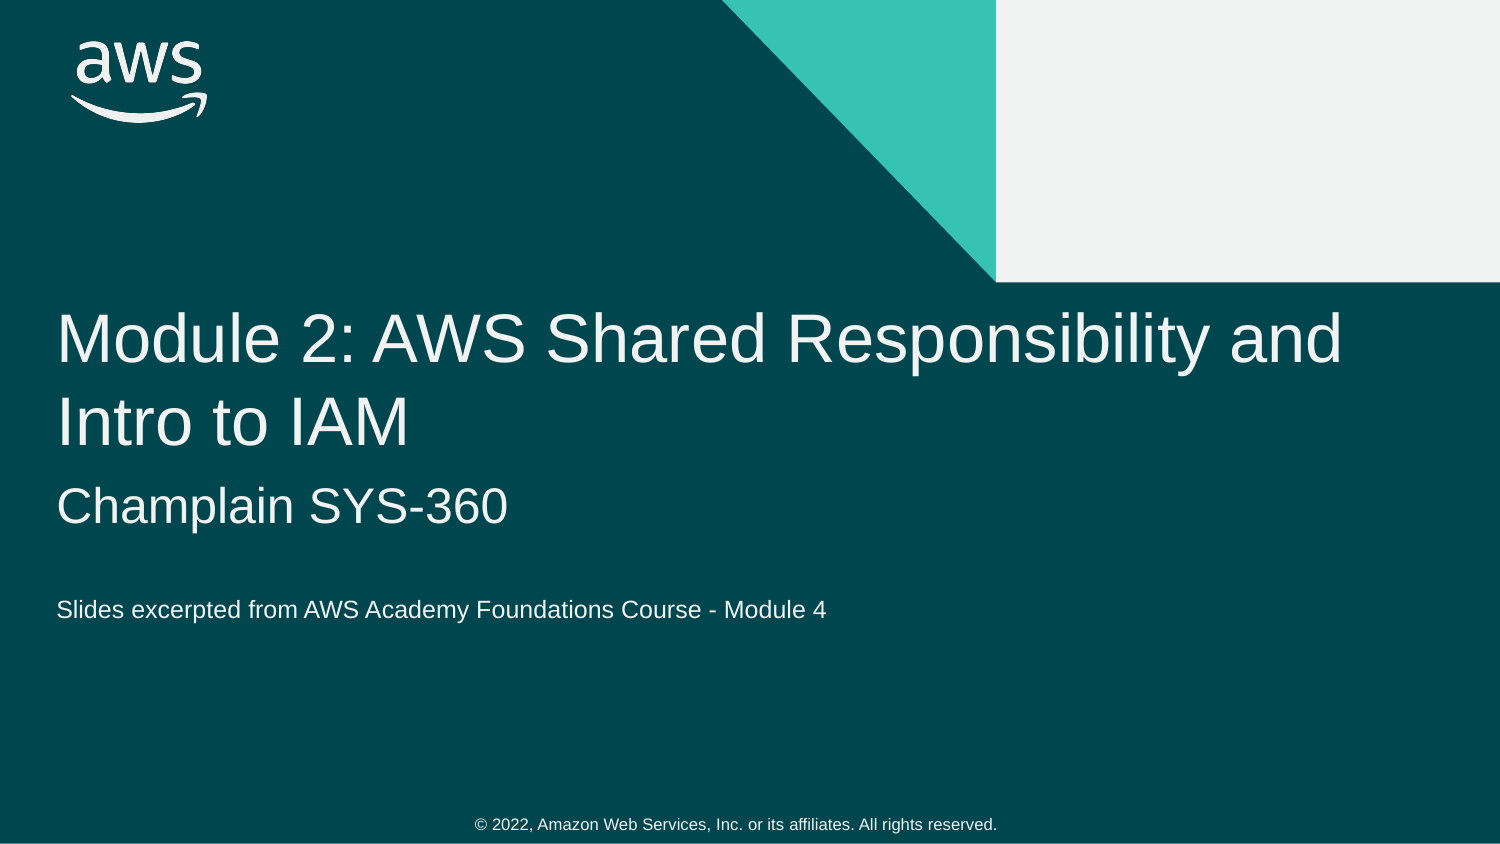

# Module 2: AWS Shared Responsibility and Intro to IAM
Champlain SYS-360

Slides excerpted from AWS Academy Foundations Course - Module 4